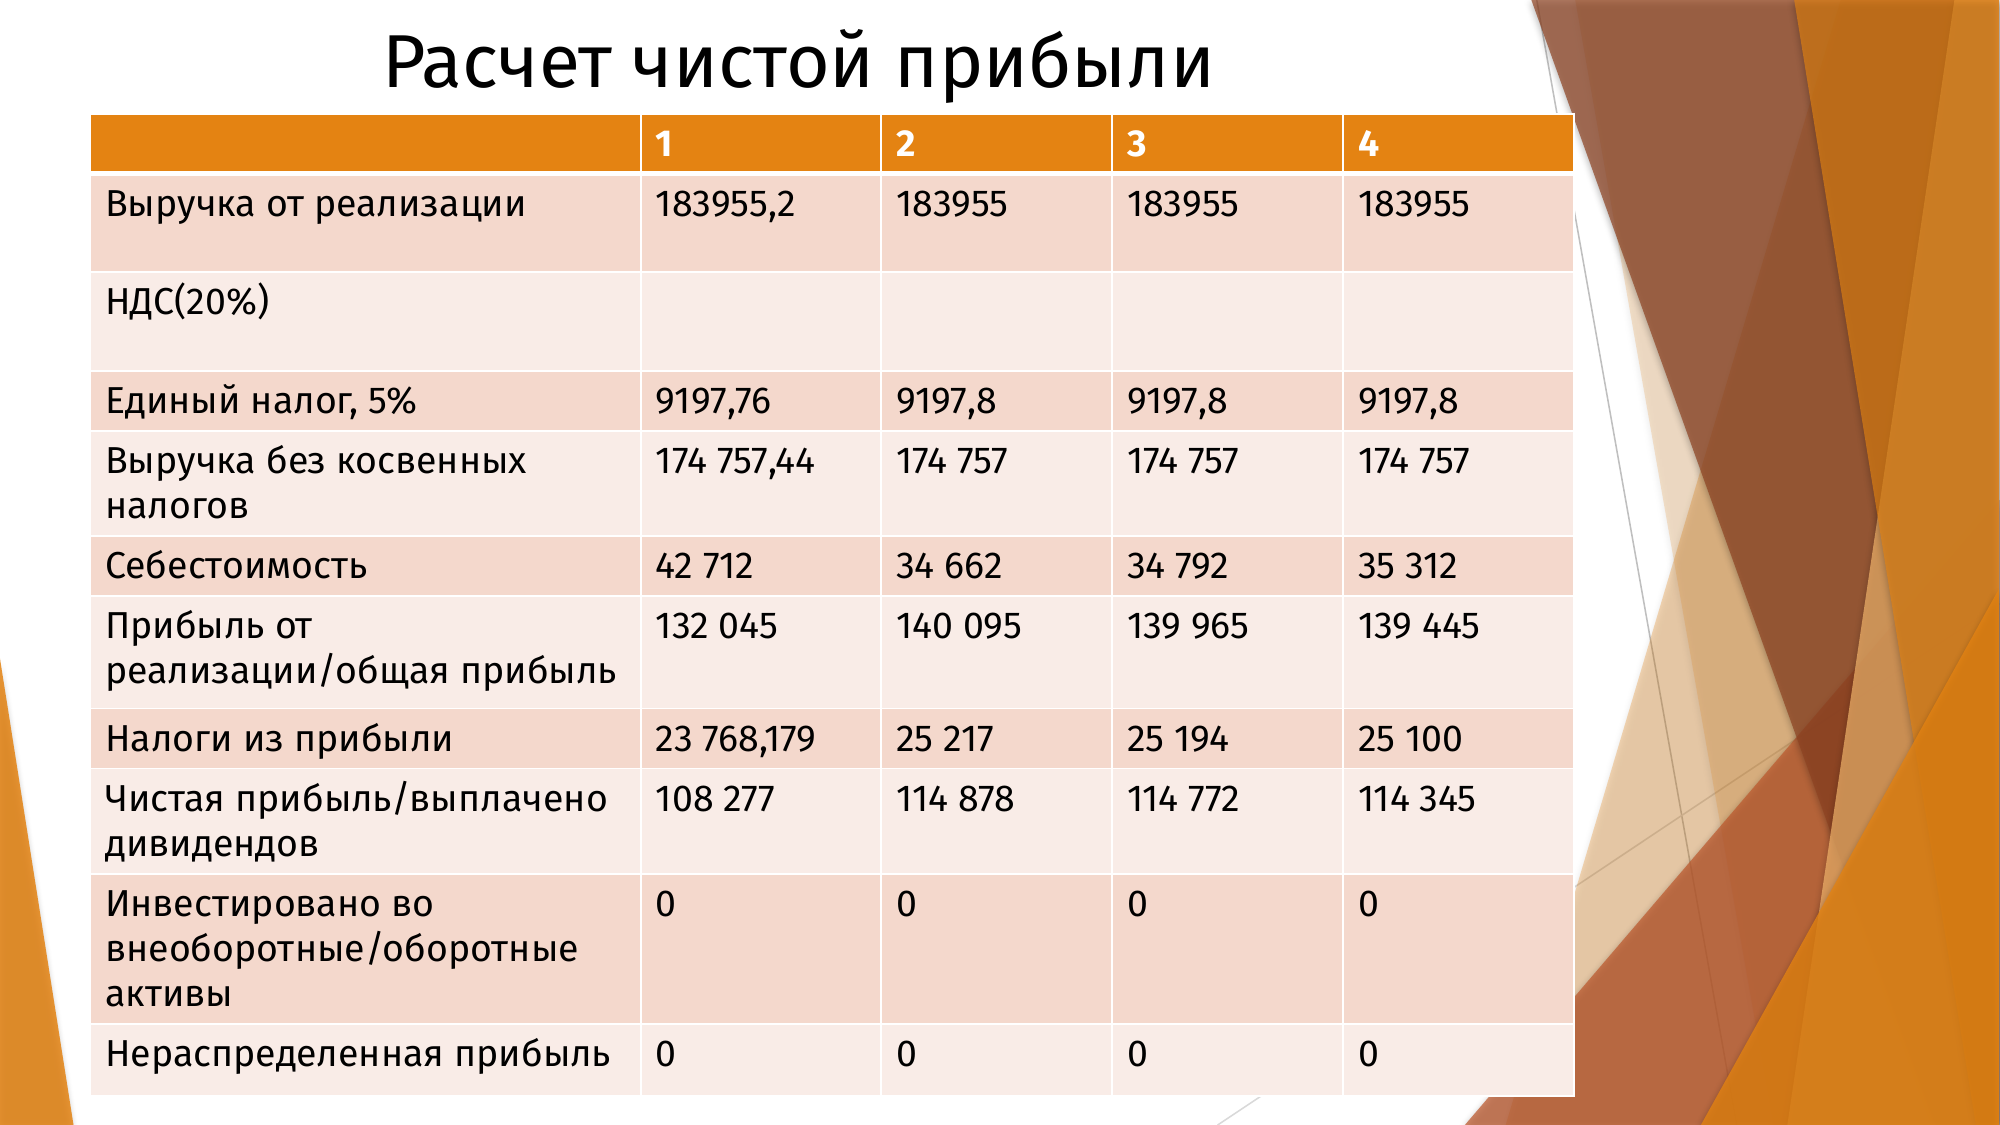

# Расчет чистой прибыли
|  | 1 | 2 | 3 | 4 |
| --- | --- | --- | --- | --- |
| Выручка от реализации | 183955,2 | 183955 | 183955 | 183955 |
| НДС(20%) |  |  |  |  |
| Единый налог, 5% | 9197,76 | 9197,8 | 9197,8 | 9197,8 |
| Выручка без косвенных налогов | 174 757,44 | 174 757 | 174 757 | 174 757 |
| Себестоимость | 42 712 | 34 662 | 34 792 | 35 312 |
| Прибыль от реализации/общая прибыль | 132 045 | 140 095 | 139 965 | 139 445 |
| Налоги из прибыли | 23 768,179 | 25 217 | 25 194 | 25 100 |
| Чистая прибыль/выплачено дивидендов | 108 277 | 114 878 | 114 772 | 114 345 |
| Инвестировано во внеоборотные/оборотные активы | 0 | 0 | 0 | 0 |
| Нераспределенная прибыль | 0 | 0 | 0 | 0 |